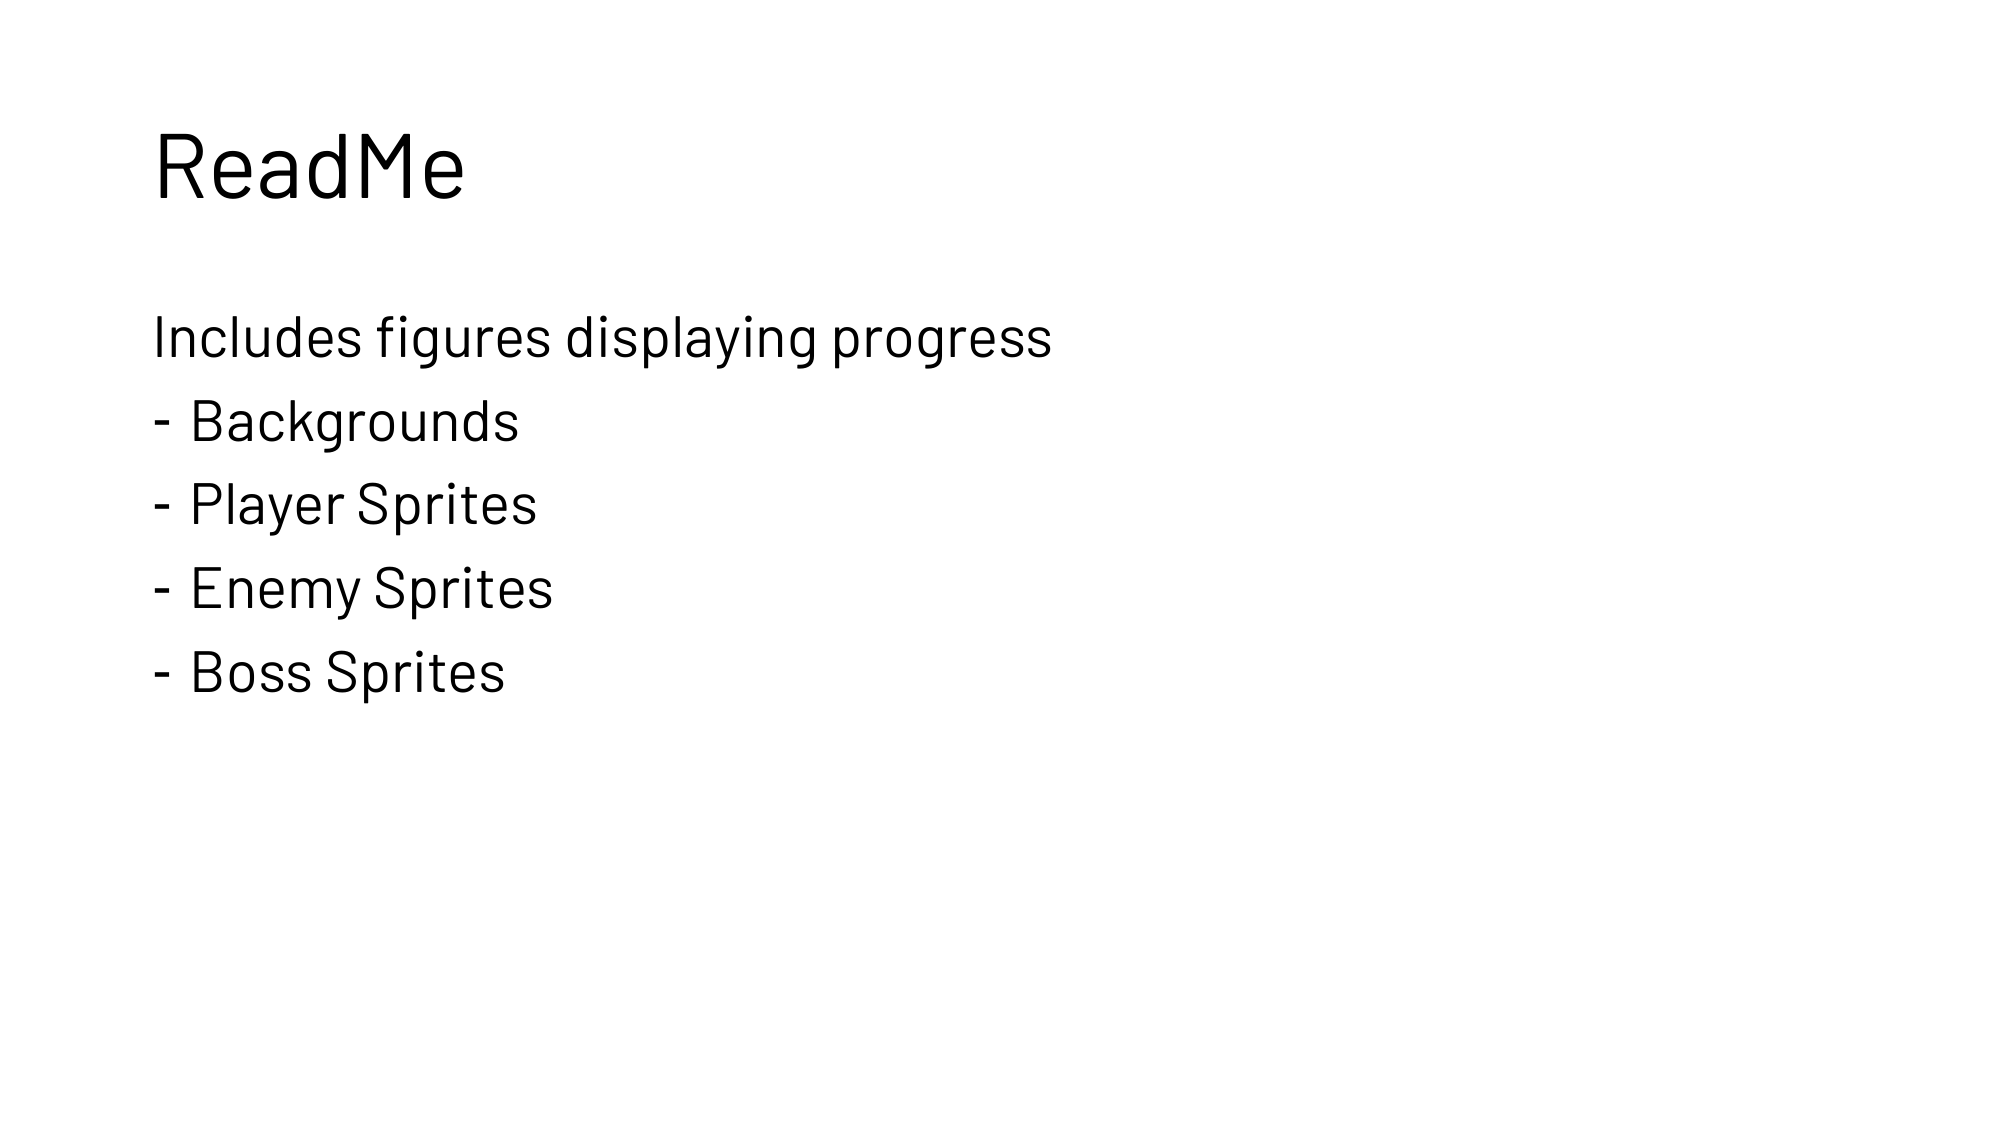

# ReadMe
Includes figures displaying progress
Backgrounds
Player Sprites
Enemy Sprites
Boss Sprites